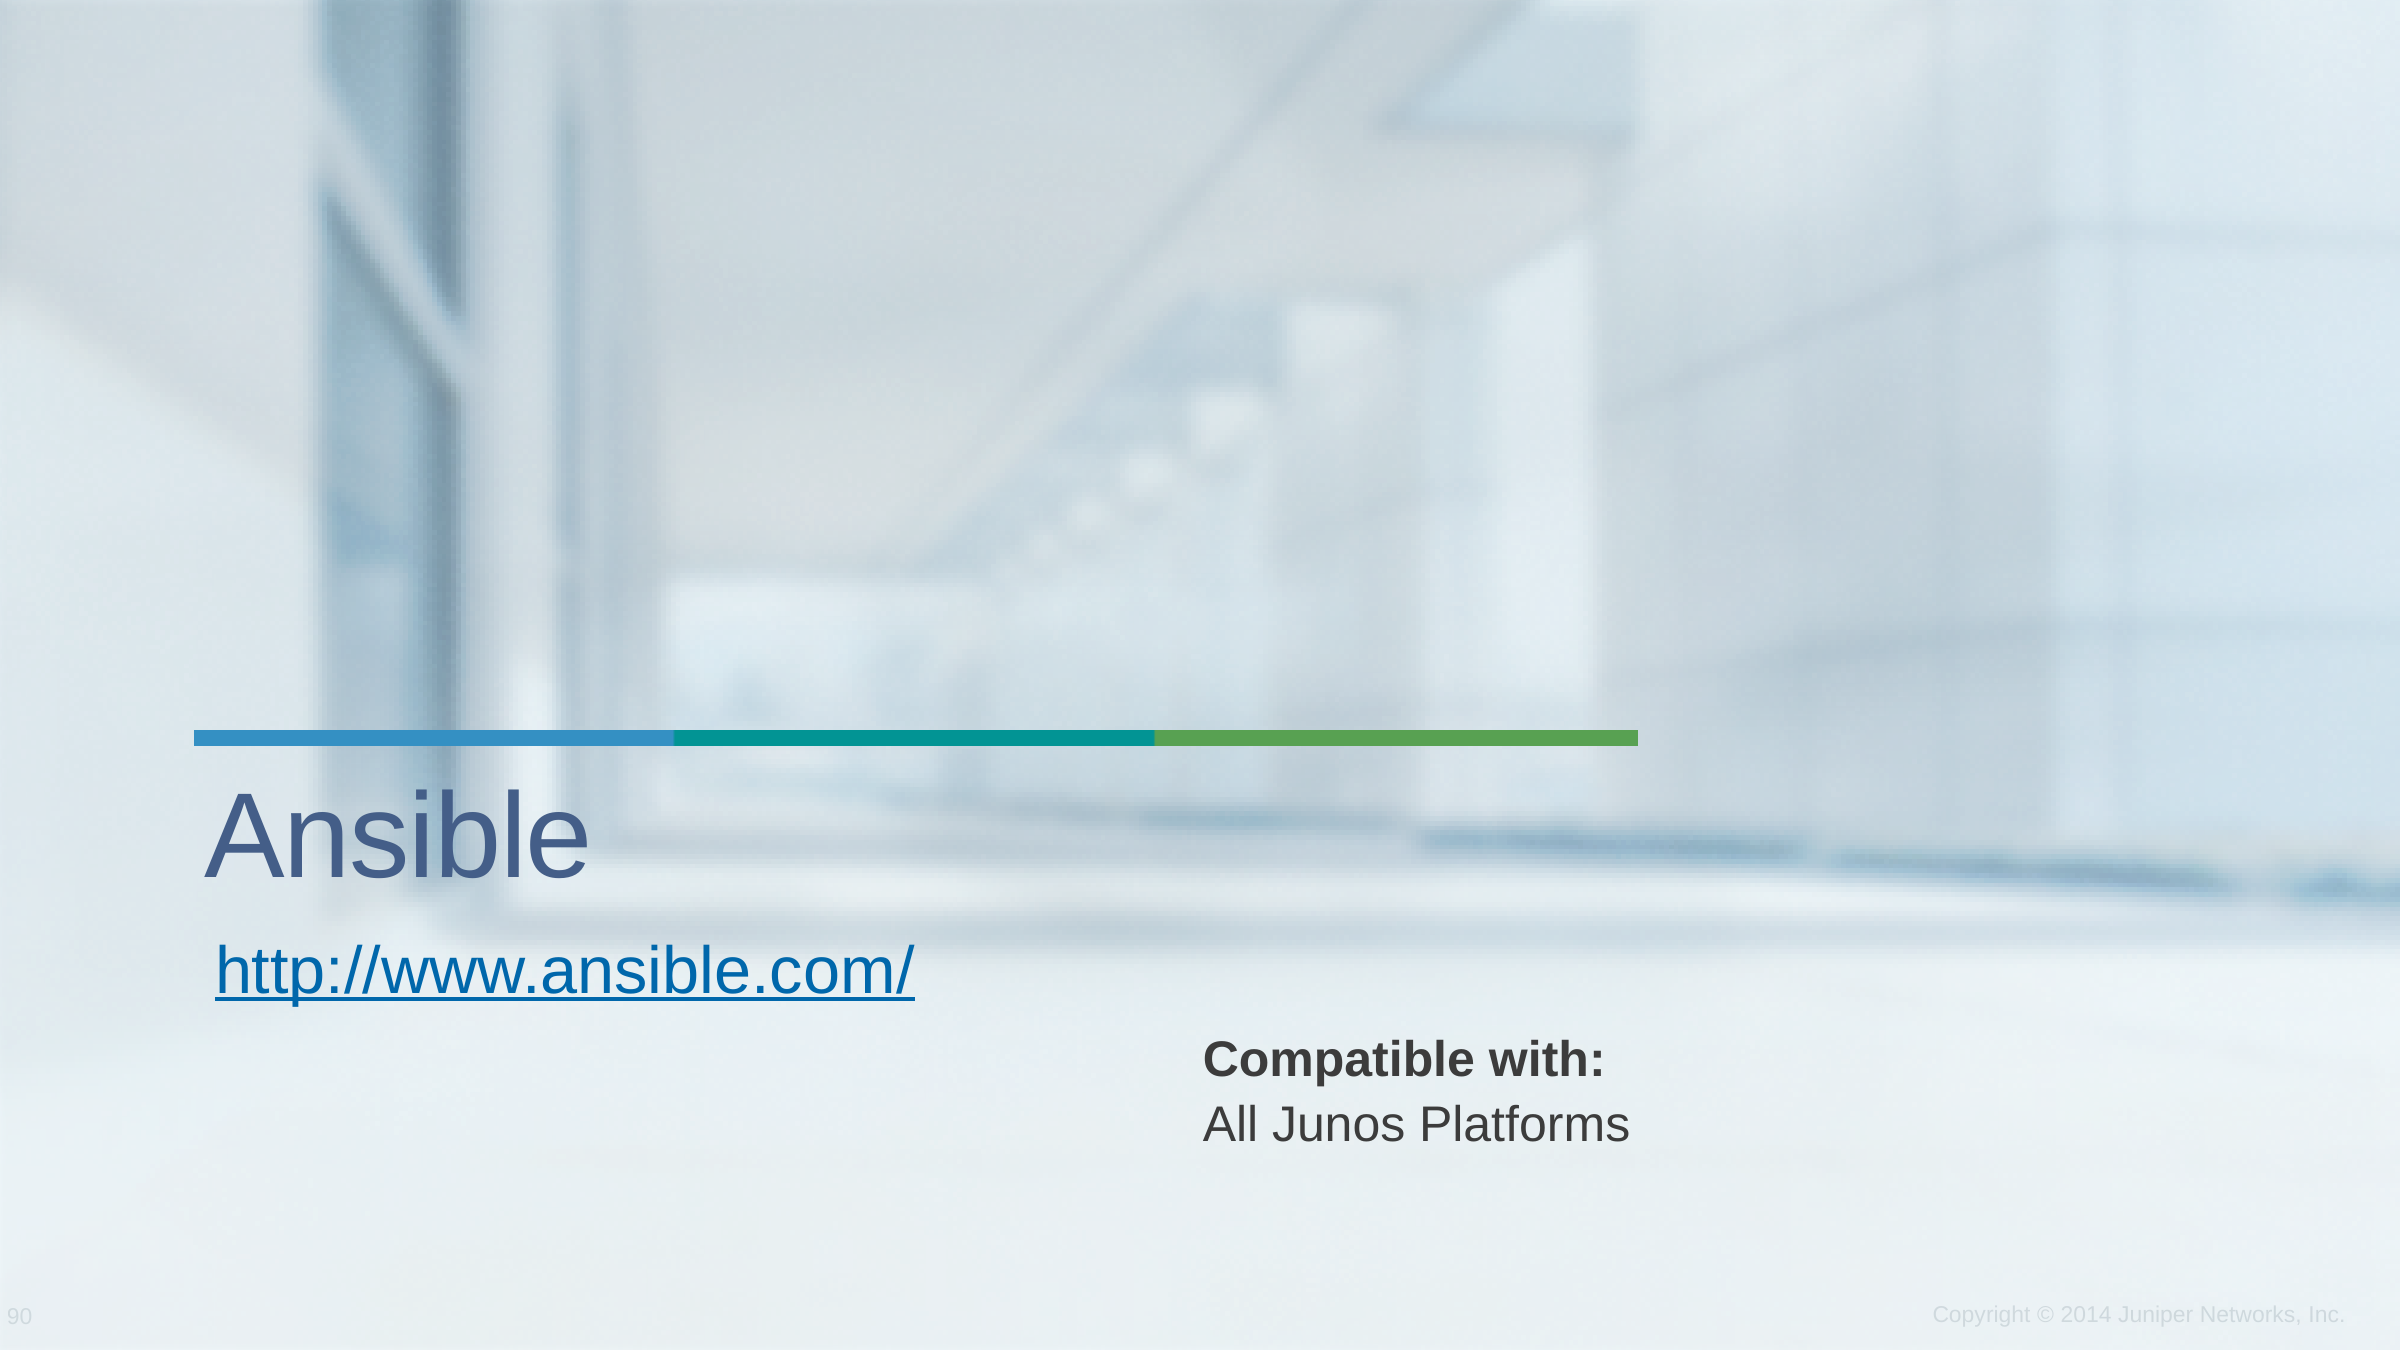

# Ansible
http://www.ansible.com/
Compatible with:
All Junos Platforms